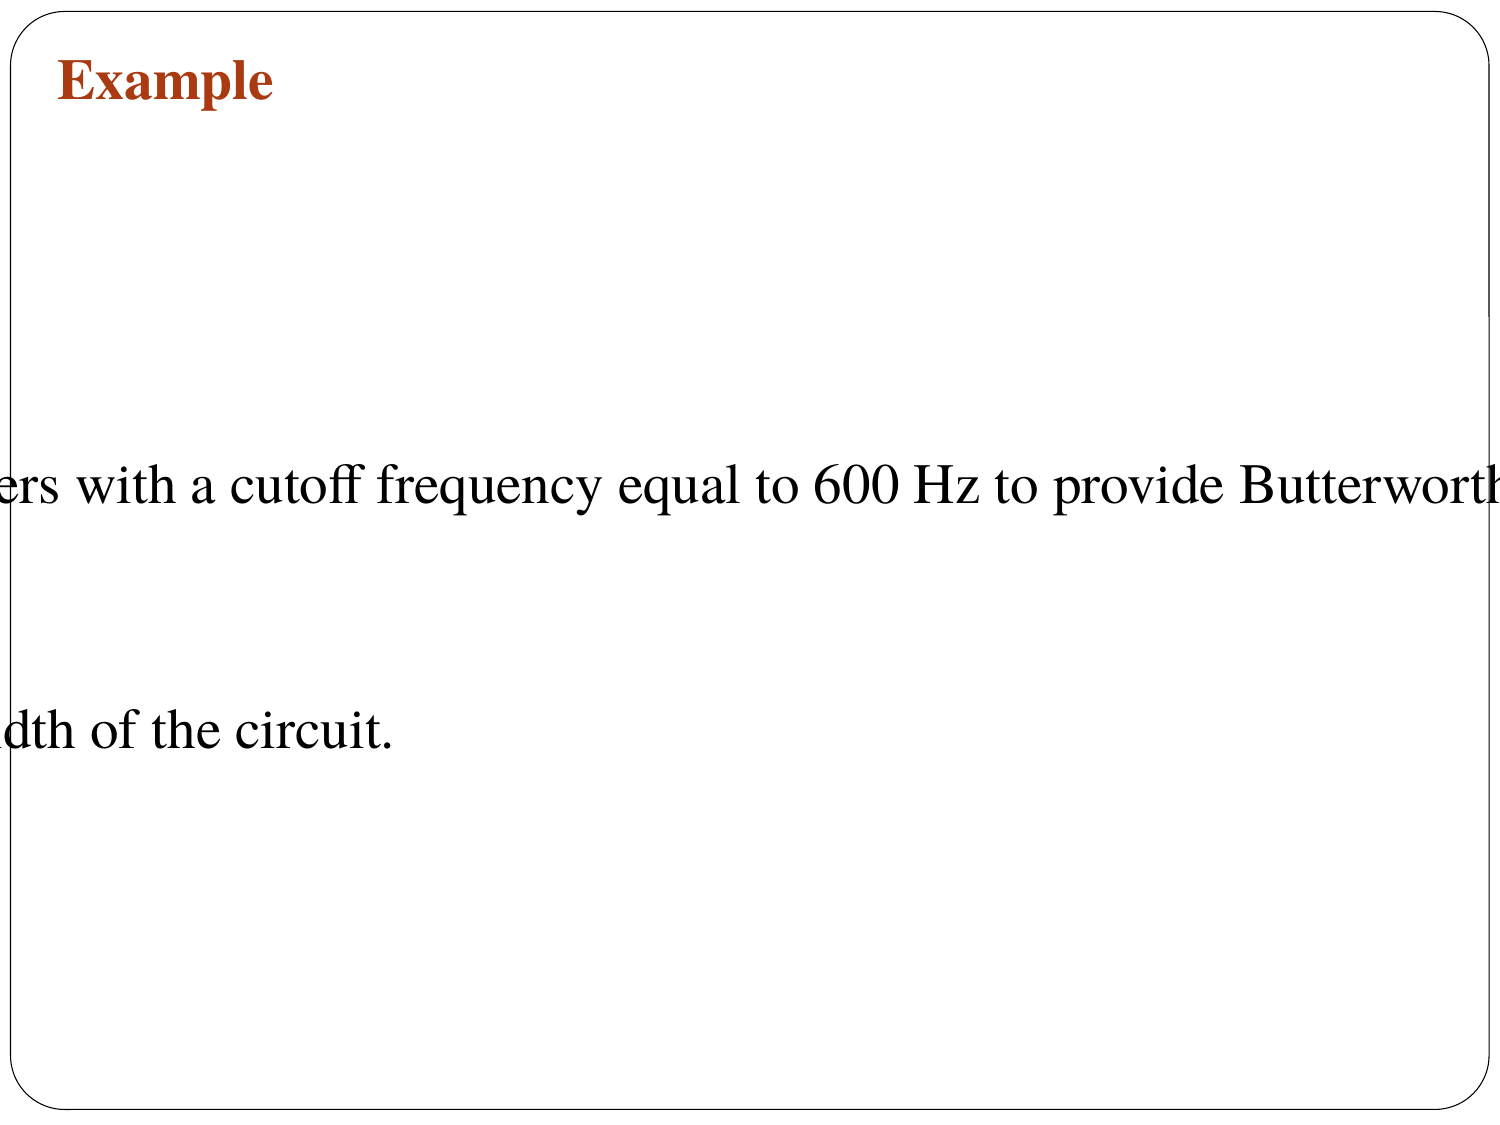

Example
Design three four-pole low-pass filters with a cutoff frequency equal to 600 Hz to provide Butterworth, Chebyshev, and Bessel responses.

Calculate quality factor and bandwidth of the circuit.